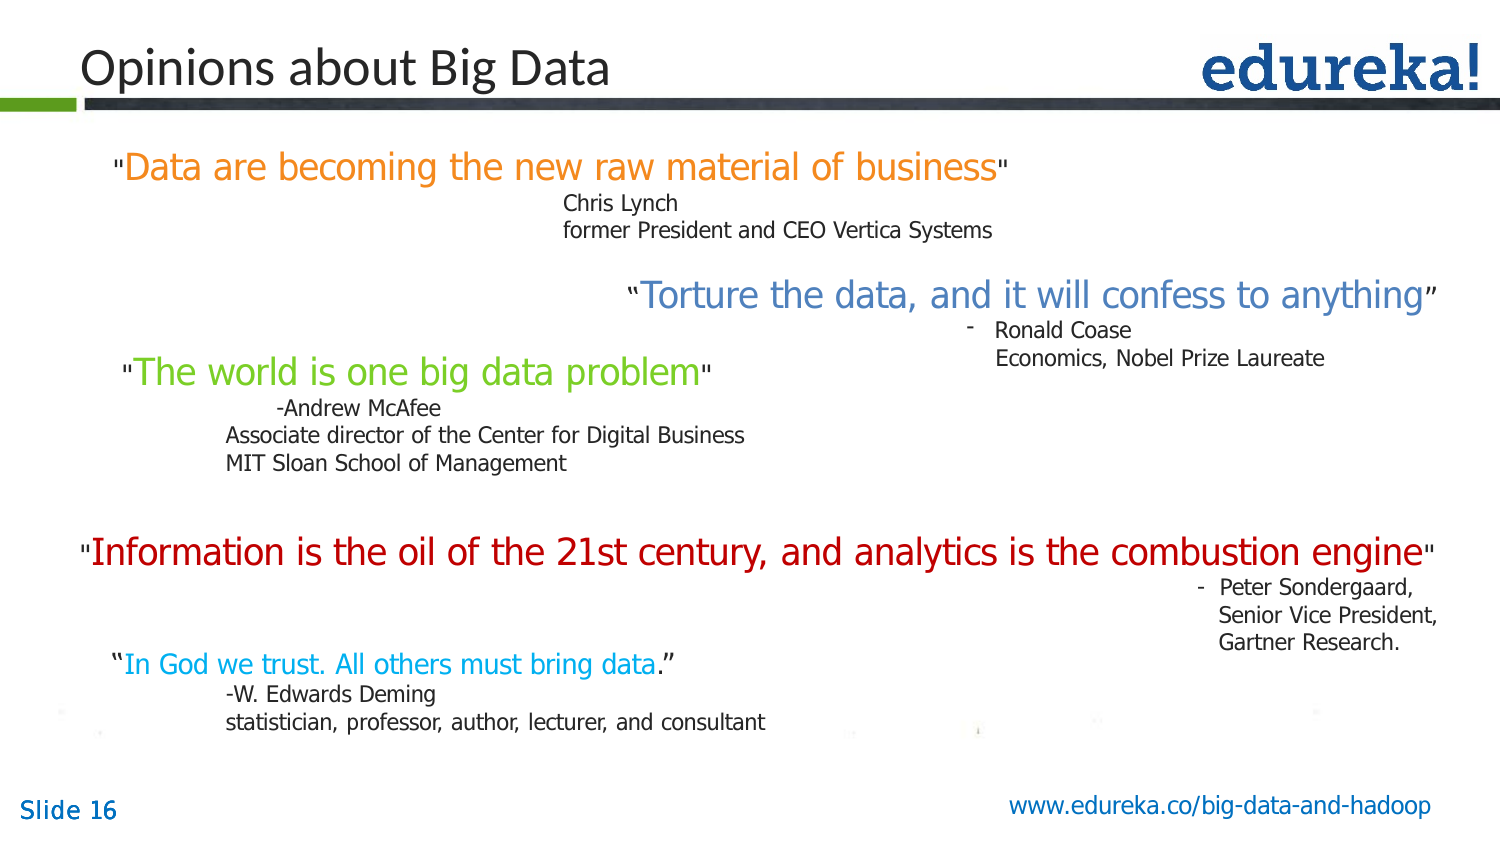

Opinions about Big Data
"Data are becoming the new raw material of business"
Chris Lynch
former President and CEO Vertica Systems
“Torture the data, and it will confess to anything”
Ronald Coase
    Economics, Nobel Prize Laureate
 "The world is one big data problem"
       -Andrew McAfee
Associate director of the Center for Digital Business
MIT Sloan School of Management
"Information is the oil of the 21st century, and analytics is the combustion engine"
                                                                                            -  Peter Sondergaard,
                                                                                               Senior Vice President,
                                                                                               Gartner Research.
“In God we trust. All others must bring data.”
-W. Edwards Deming
statistician, professor, author, lecturer, and consultant